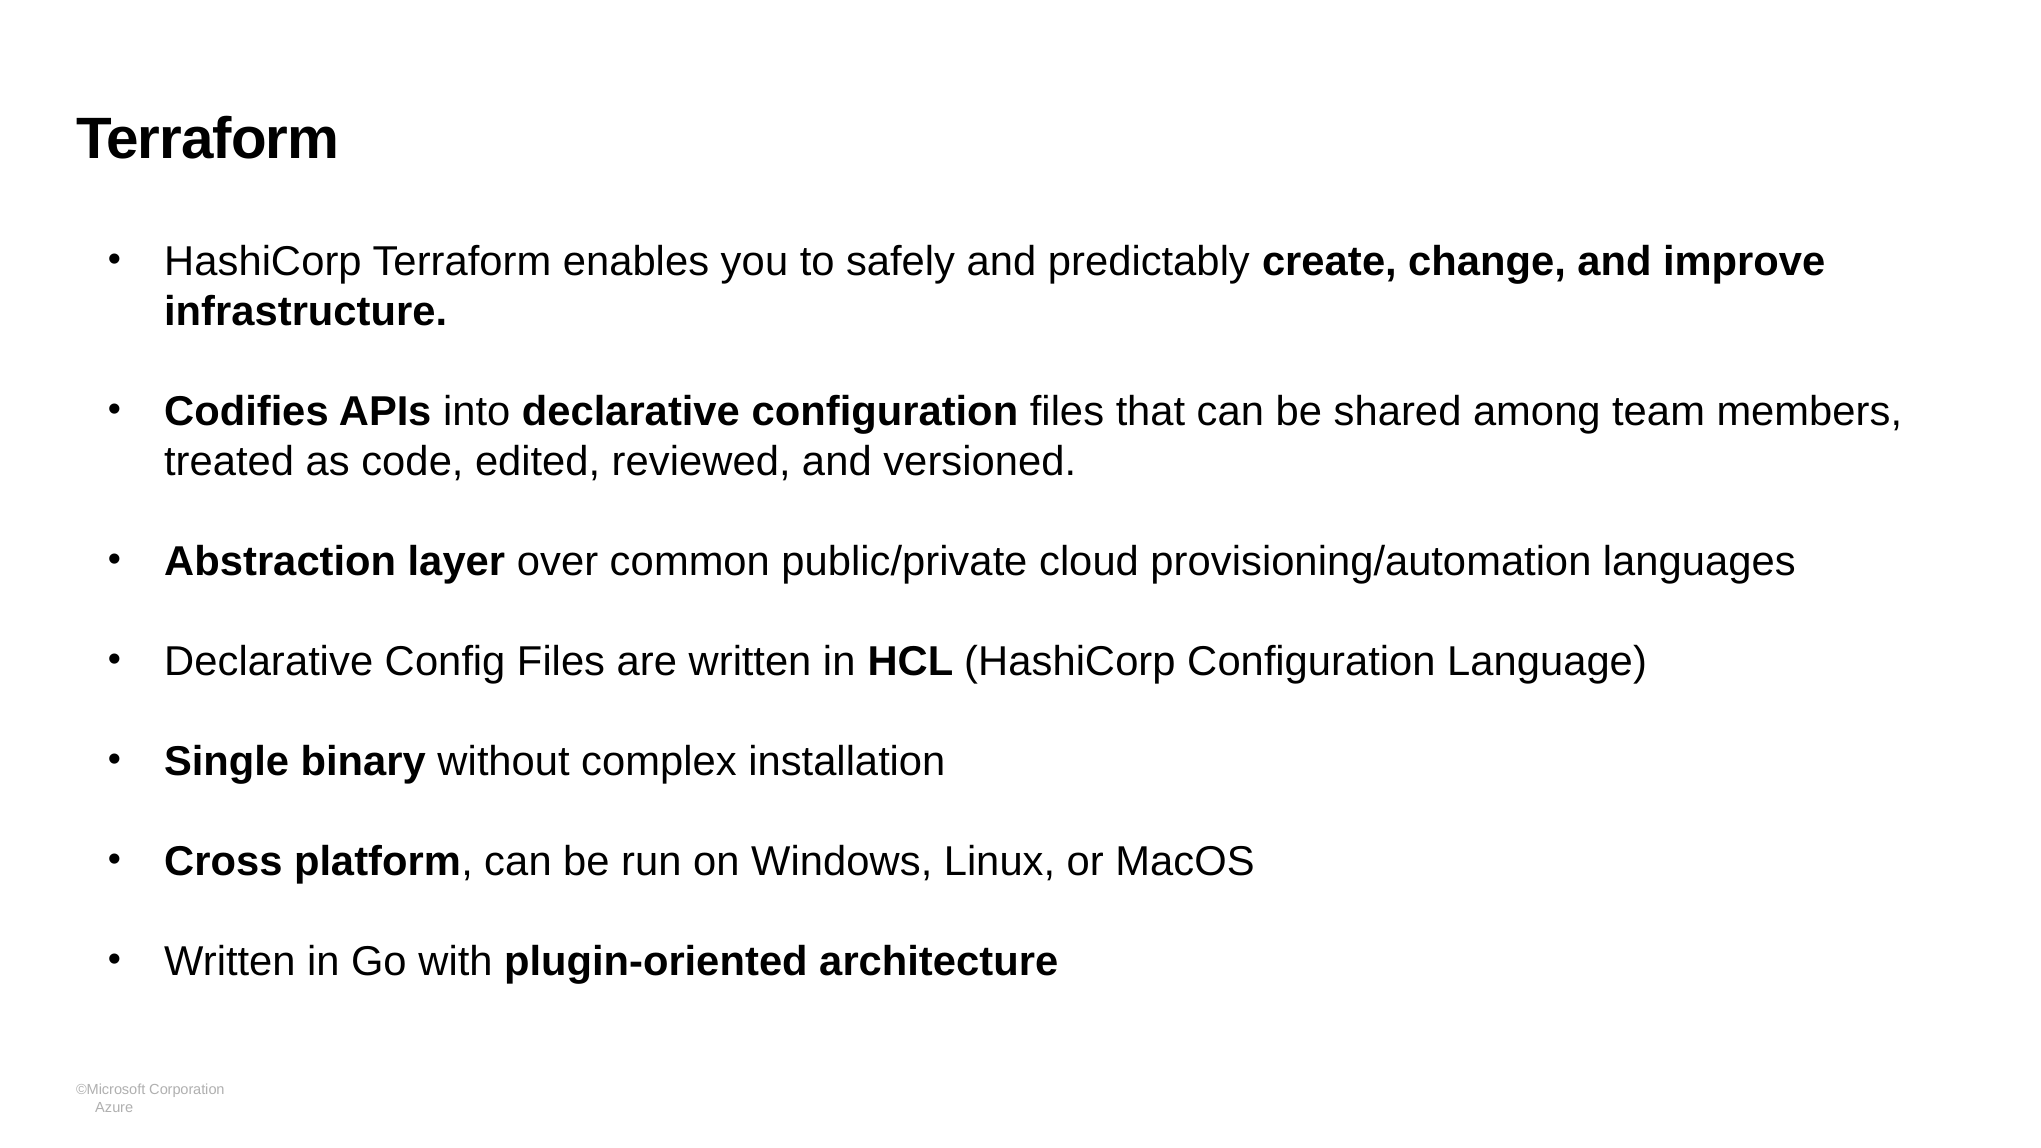

# Terraform
HashiCorp Terraform enables you to safely and predictably create, change, and improve infrastructure.

Codifies APIs into declarative configuration files that can be shared among team members,
treated as code, edited, reviewed, and versioned.

Abstraction layer over common public/private cloud provisioning/automation languages

Declarative Config Files are written in HCL (HashiCorp Configuration Language)

Single binary without complex installation

Cross platform, can be run on Windows, Linux, or MacOS

Written in Go with plugin-oriented architecture